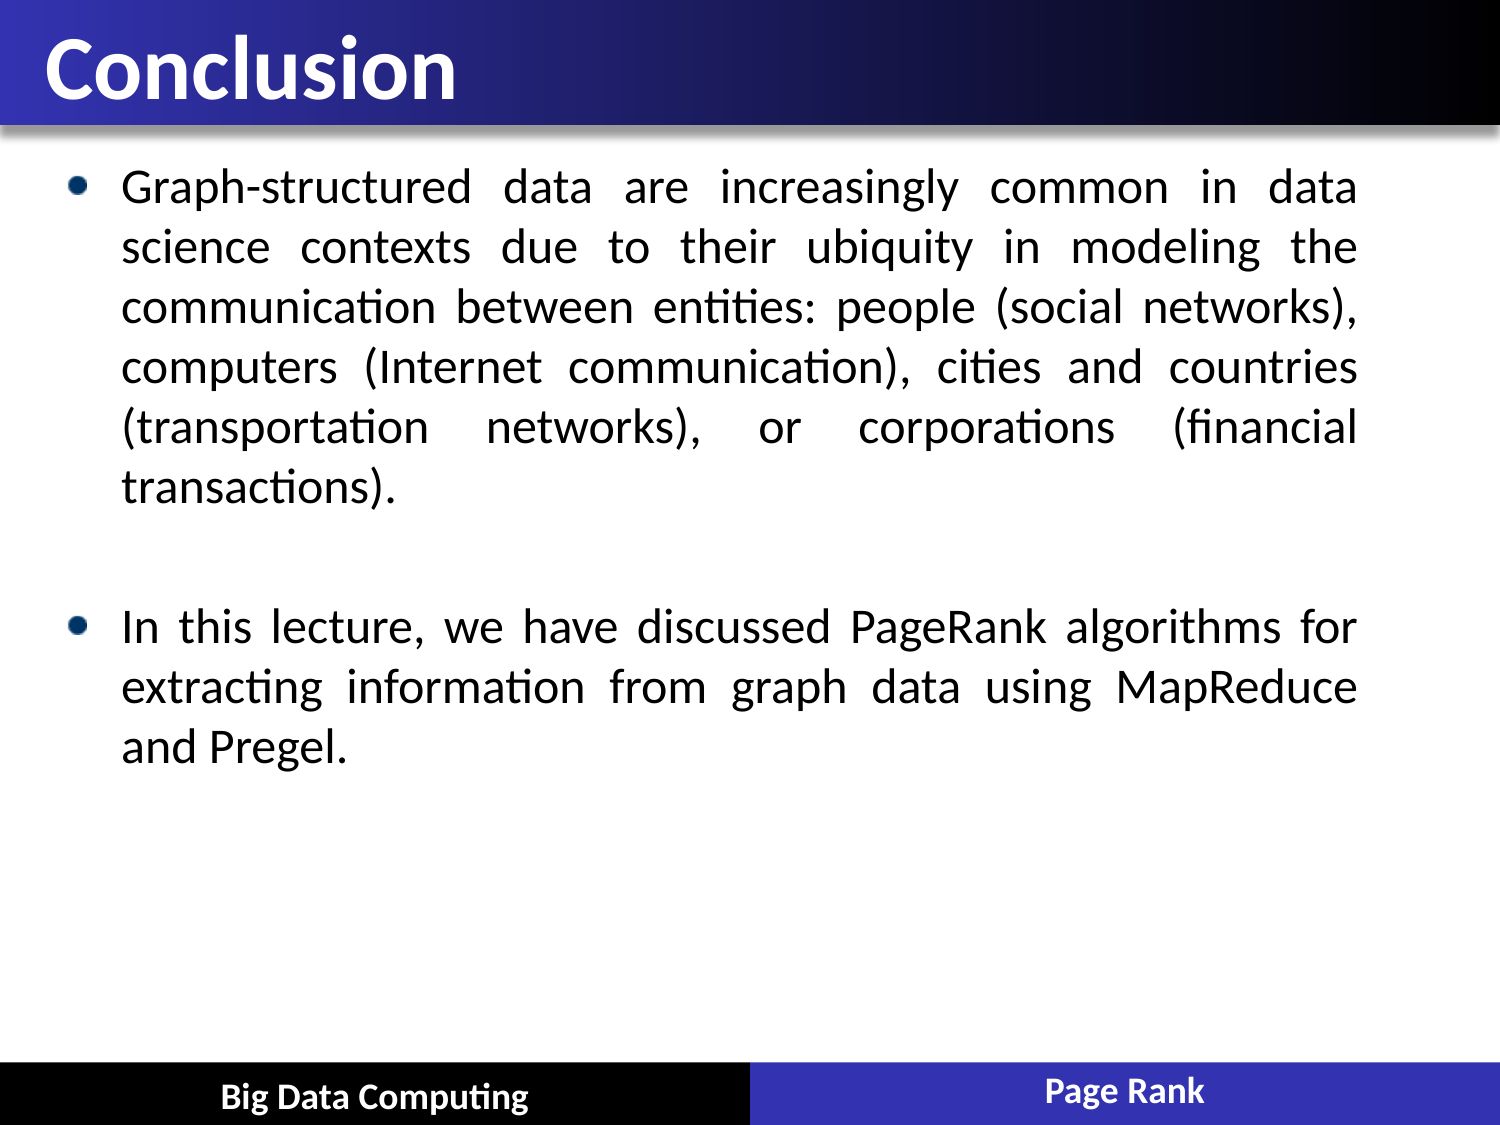

# Conclusion
Graph-structured data are increasingly common in data science contexts due to their ubiquity in modeling the communication between entities: people (social networks), computers (Internet communication), cities and countries (transportation networks), or corporations (financial transactions).

In this lecture, we have discussed PageRank algorithms for extracting information from graph data using MapReduce and Pregel.
Page Rank
Big Data Computing